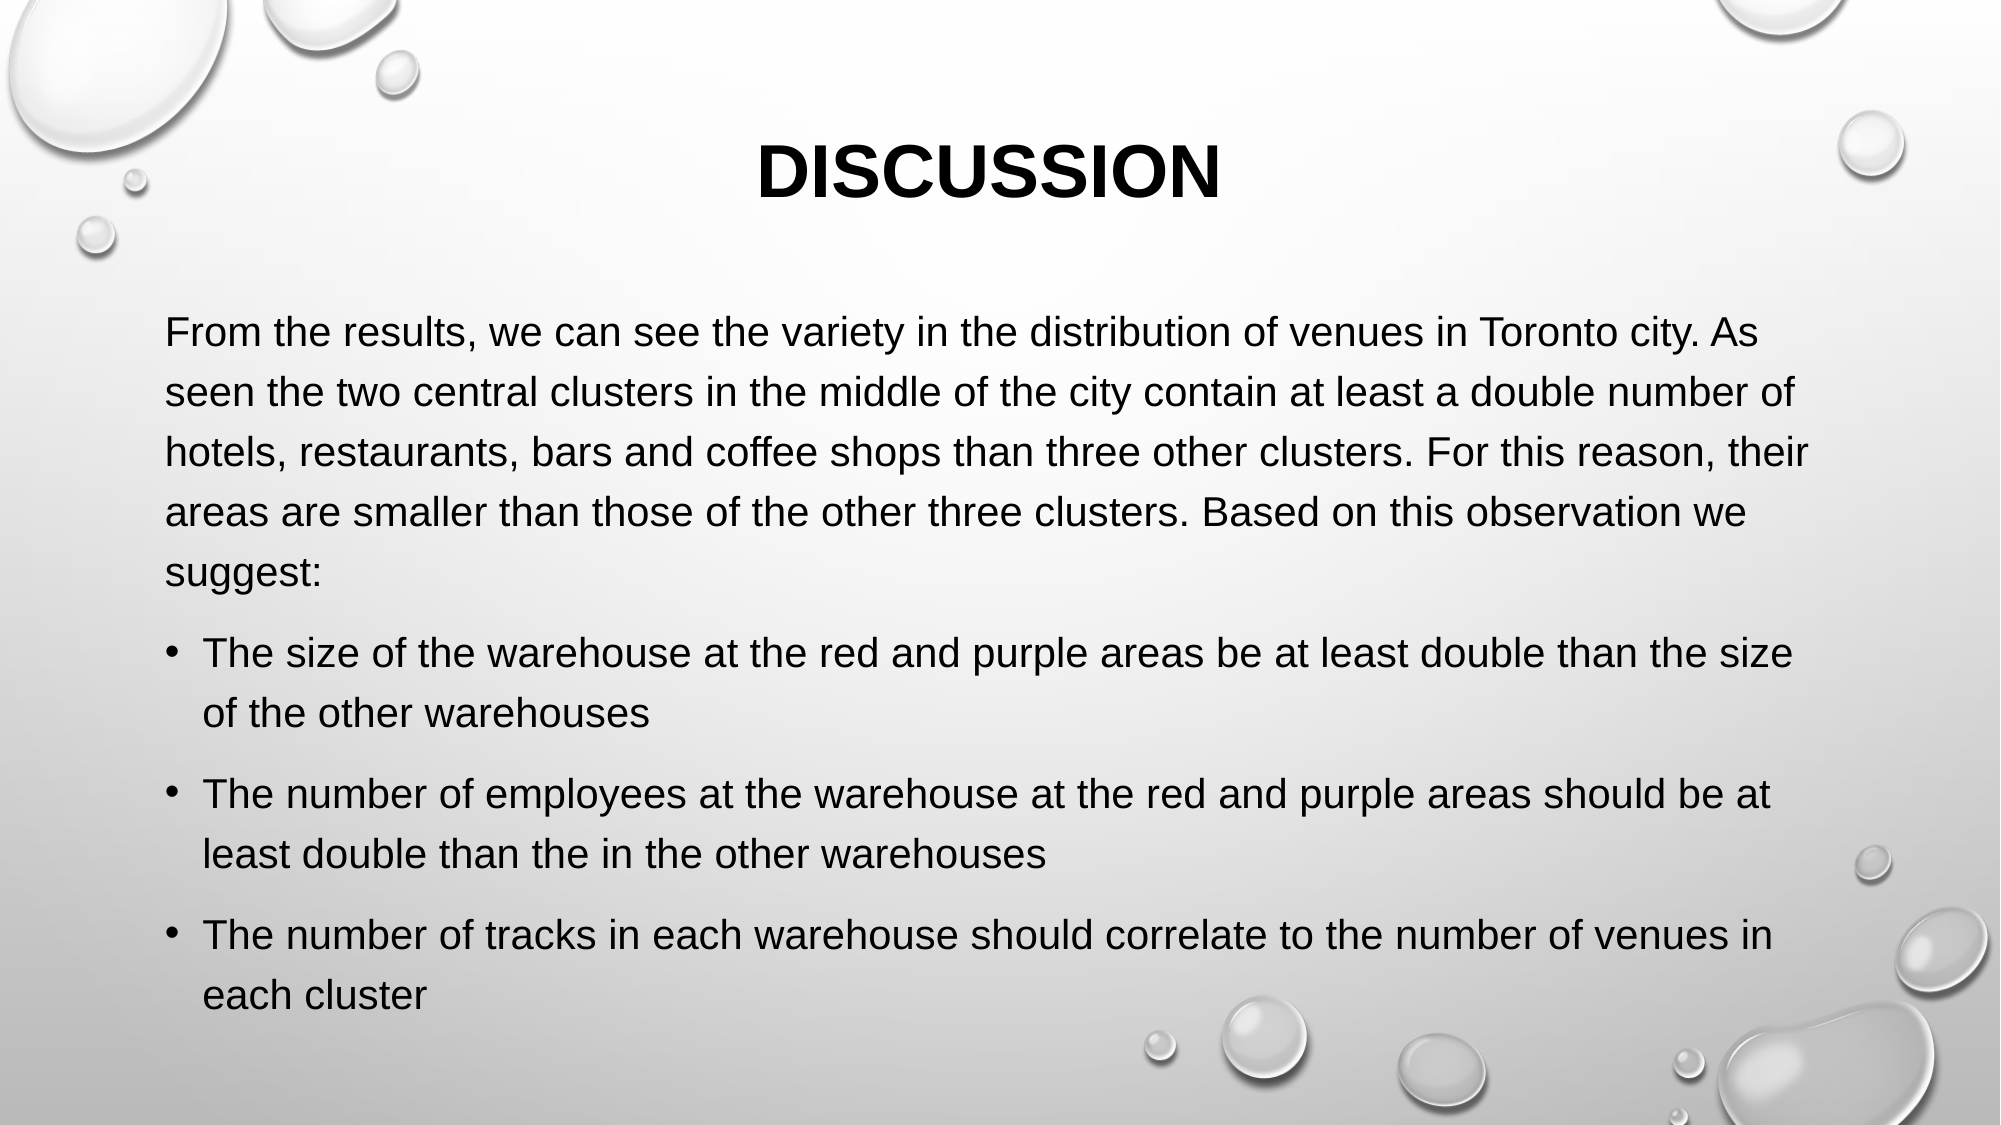

# Discussion
From the results, we can see the variety in the distribution of venues in Toronto city. As seen the two central clusters in the middle of the city contain at least a double number of hotels, restaurants, bars and coffee shops than three other clusters. For this reason, their areas are smaller than those of the other three clusters. Based on this observation we suggest:
The size of the warehouse at the red and purple areas be at least double than the size of the other warehouses
The number of employees at the warehouse at the red and purple areas should be at least double than the in the other warehouses
The number of tracks in each warehouse should correlate to the number of venues in each cluster